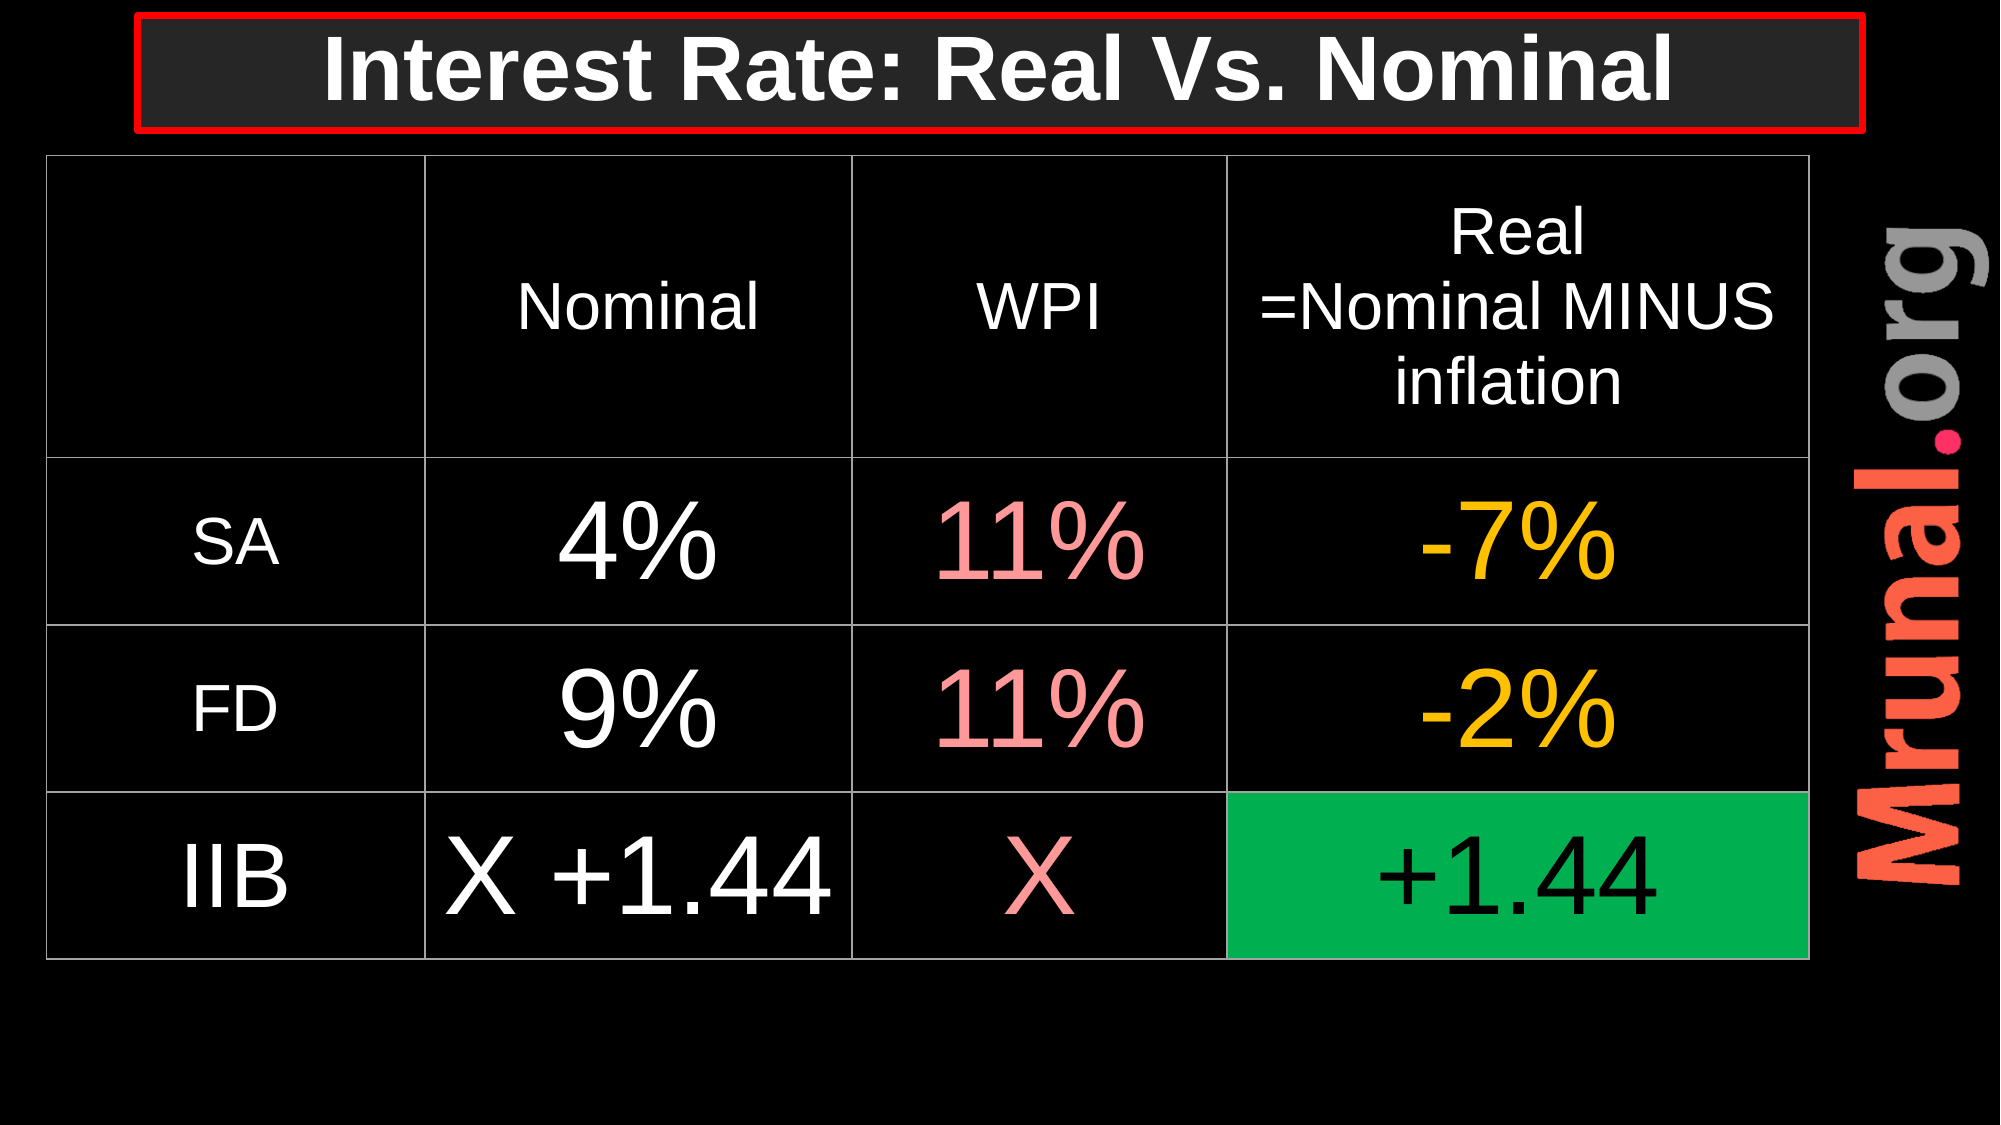

# Interest Rate: Real Vs. Nominal
|  | Nominal | WPI | Real =Nominal MINUS inflation |
| --- | --- | --- | --- |
| SA | 4% | 11% | -7% |
| FD | 9% | 11% | -2% |
| IIB | X +1.44 | X | +1.44 |